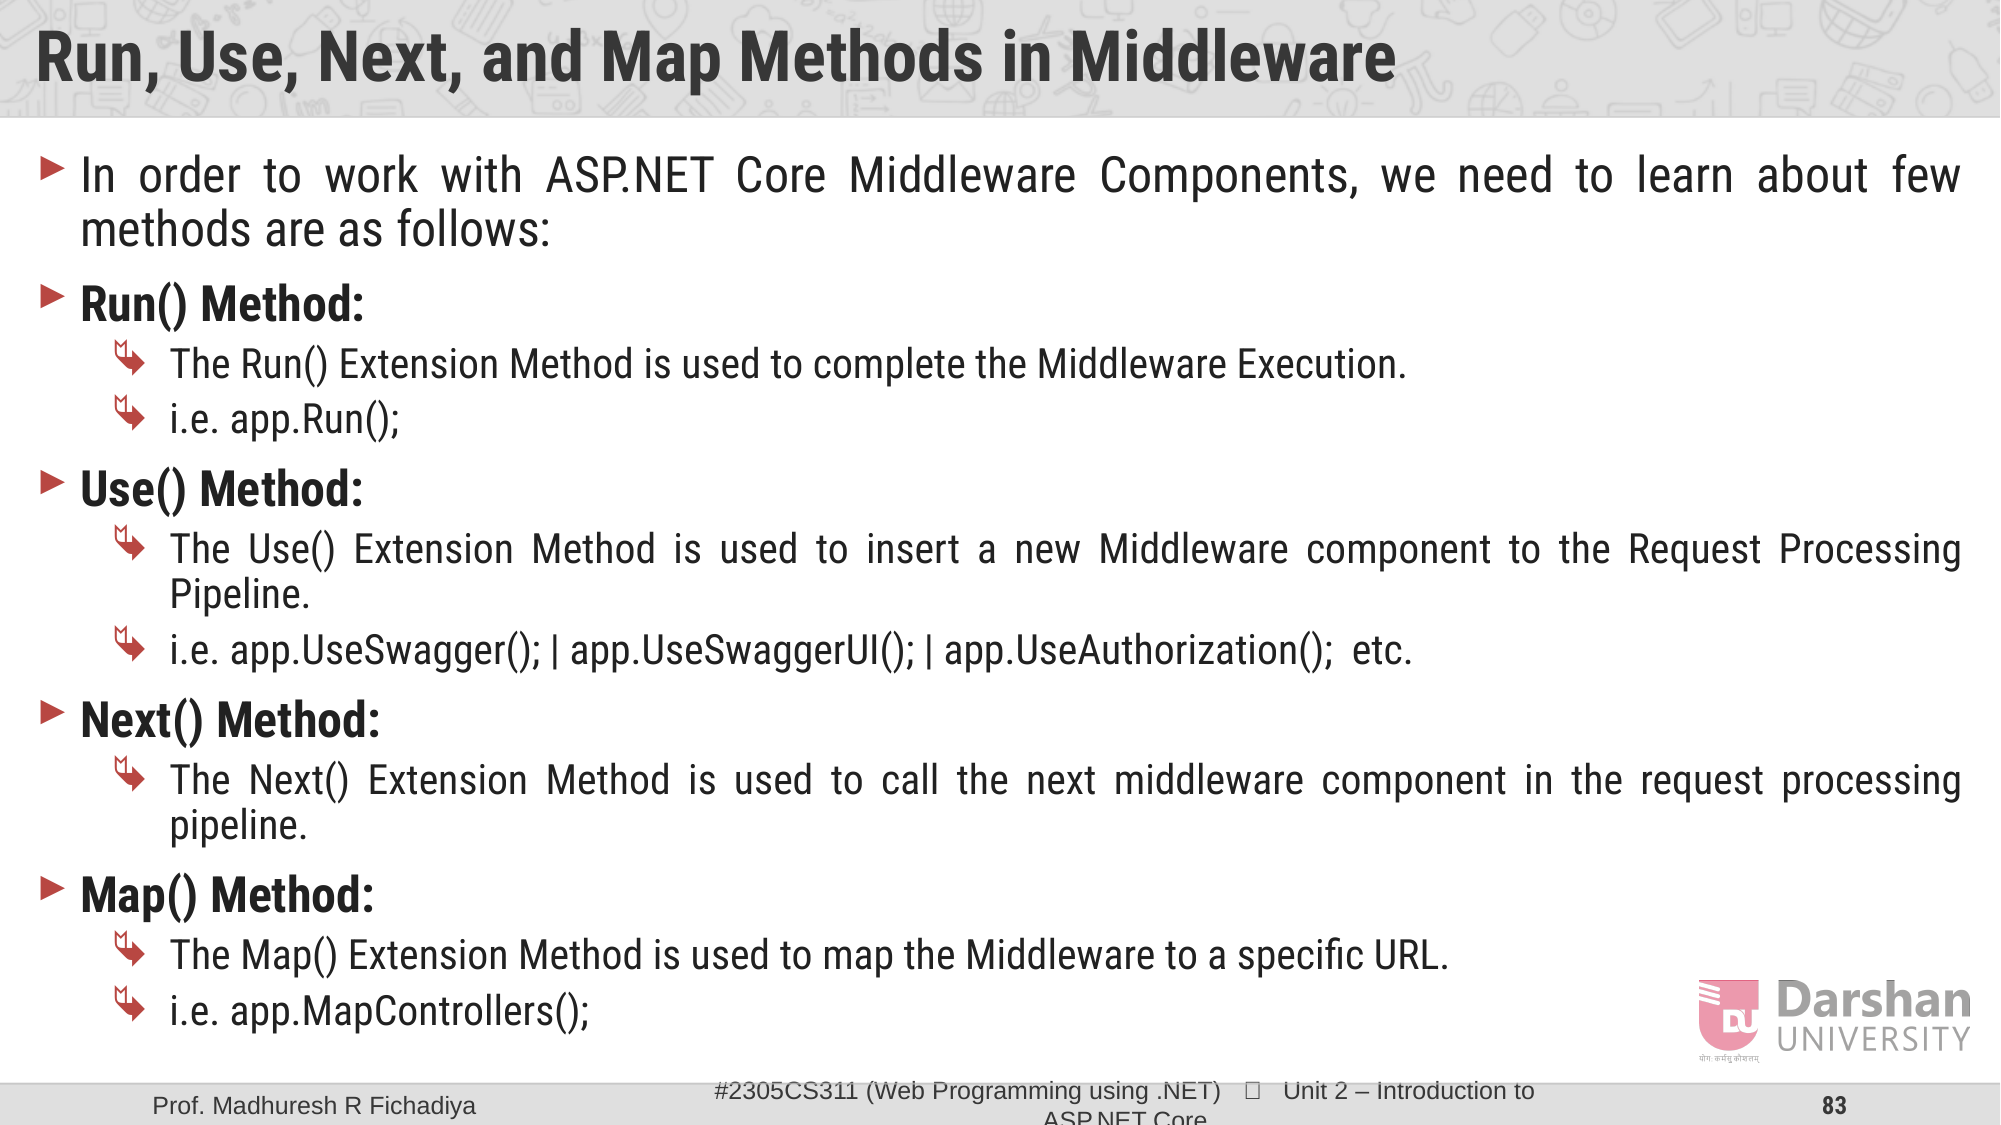

# Run, Use, Next, and Map Methods in Middleware
In order to work with ASP.NET Core Middleware Components, we need to learn about few methods are as follows:
Run() Method:
The Run() Extension Method is used to complete the Middleware Execution.
i.e. app.Run();
Use() Method:
The Use() Extension Method is used to insert a new Middleware component to the Request Processing Pipeline.
i.e. app.UseSwagger(); | app.UseSwaggerUI(); | app.UseAuthorization();  etc.
Next() Method:
The Next() Extension Method is used to call the next middleware component in the request processing pipeline.
Map() Method:
The Map() Extension Method is used to map the Middleware to a specific URL.
i.e. app.MapControllers();